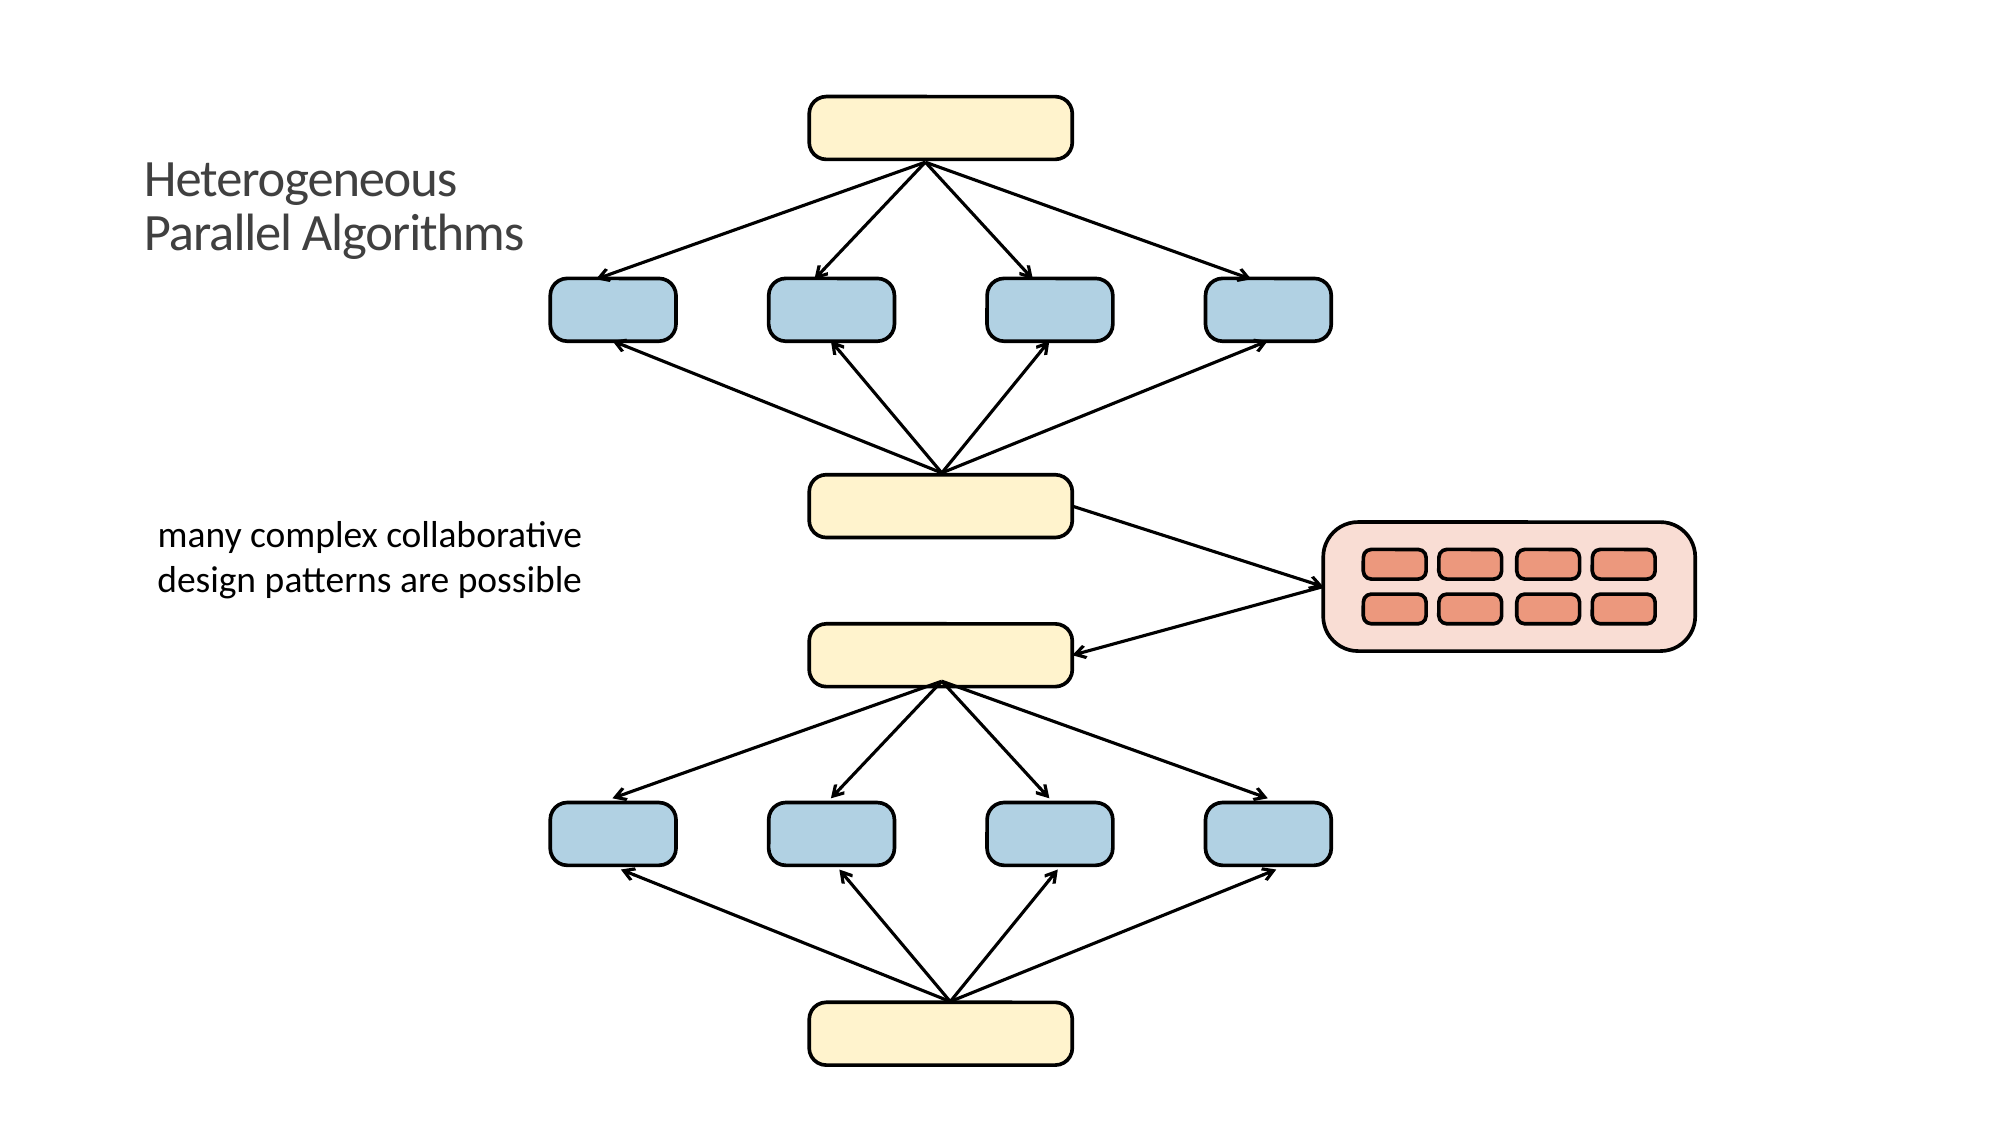

Heterogeneous Parallel Algorithms

many complex collaborative design patterns are possible